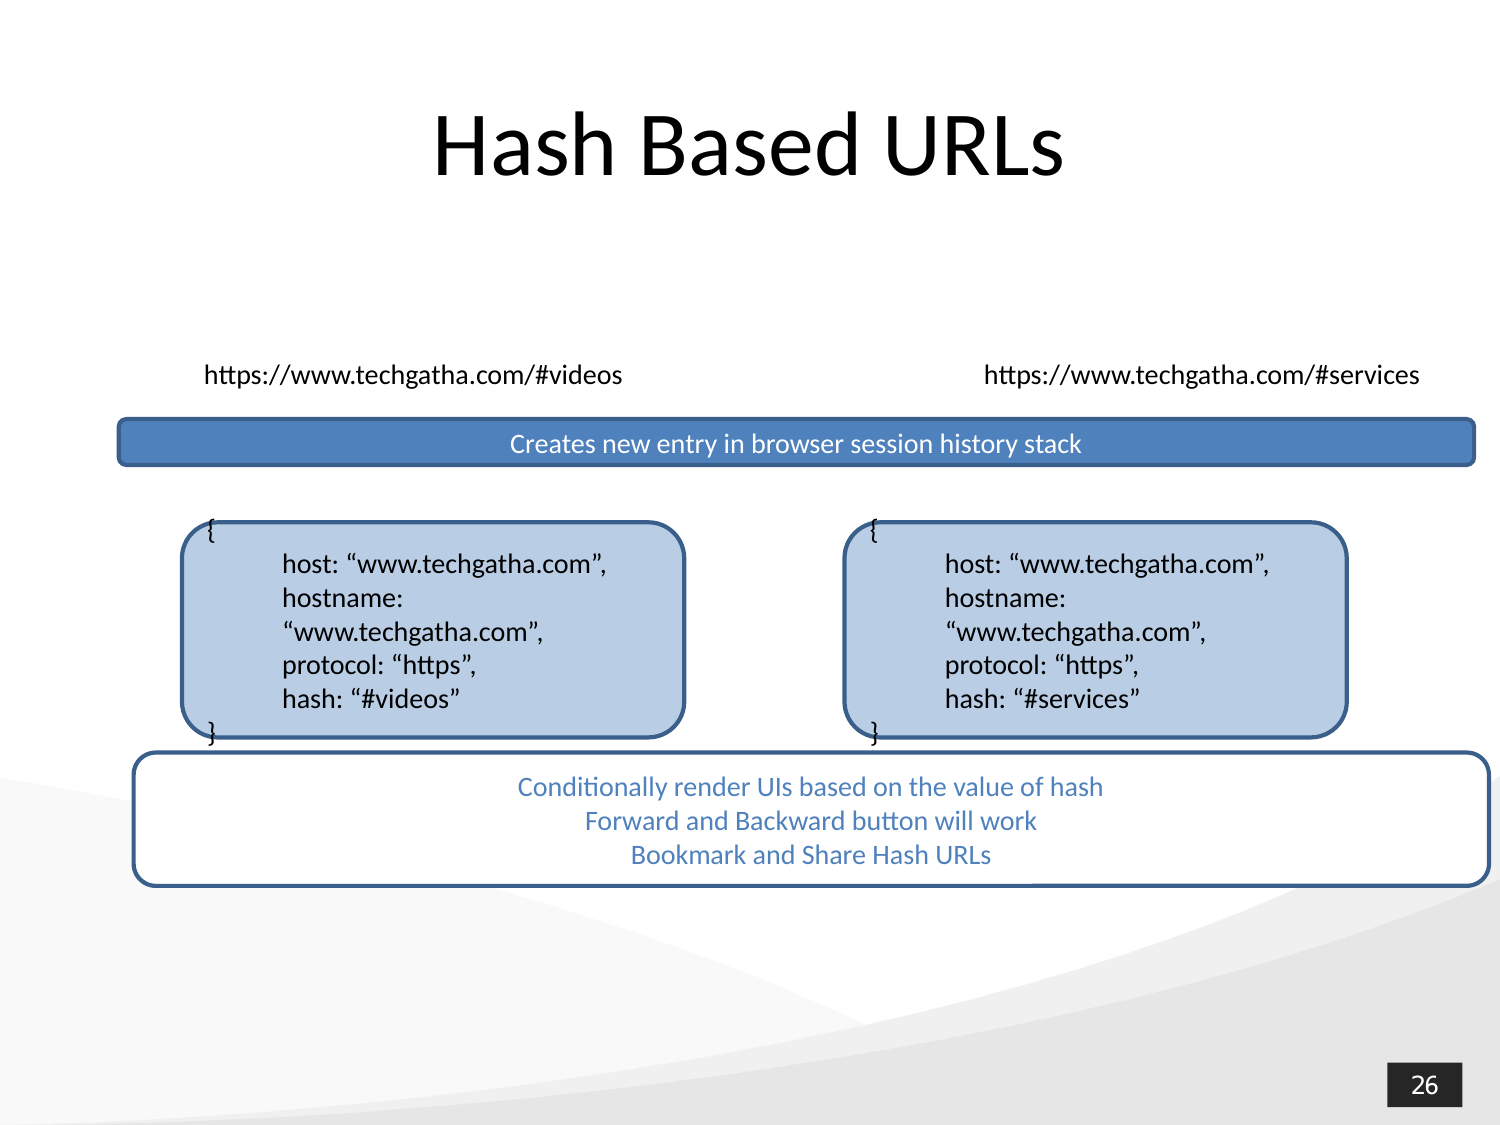

# Hash Based URLs
https://www.techgatha.com/#videos
https://www.techgatha.com/#services
Creates new entry in browser session history stack
{
host: “www.techgatha.com”,
hostname: “www.techgatha.com”,
protocol: “https”,
hash: “#videos”
}
{
host: “www.techgatha.com”,
hostname: “www.techgatha.com”,
protocol: “https”,
hash: “#services”
}
Conditionally render UIs based on the value of hash
Forward and Backward button will work
Bookmark and Share Hash URLs